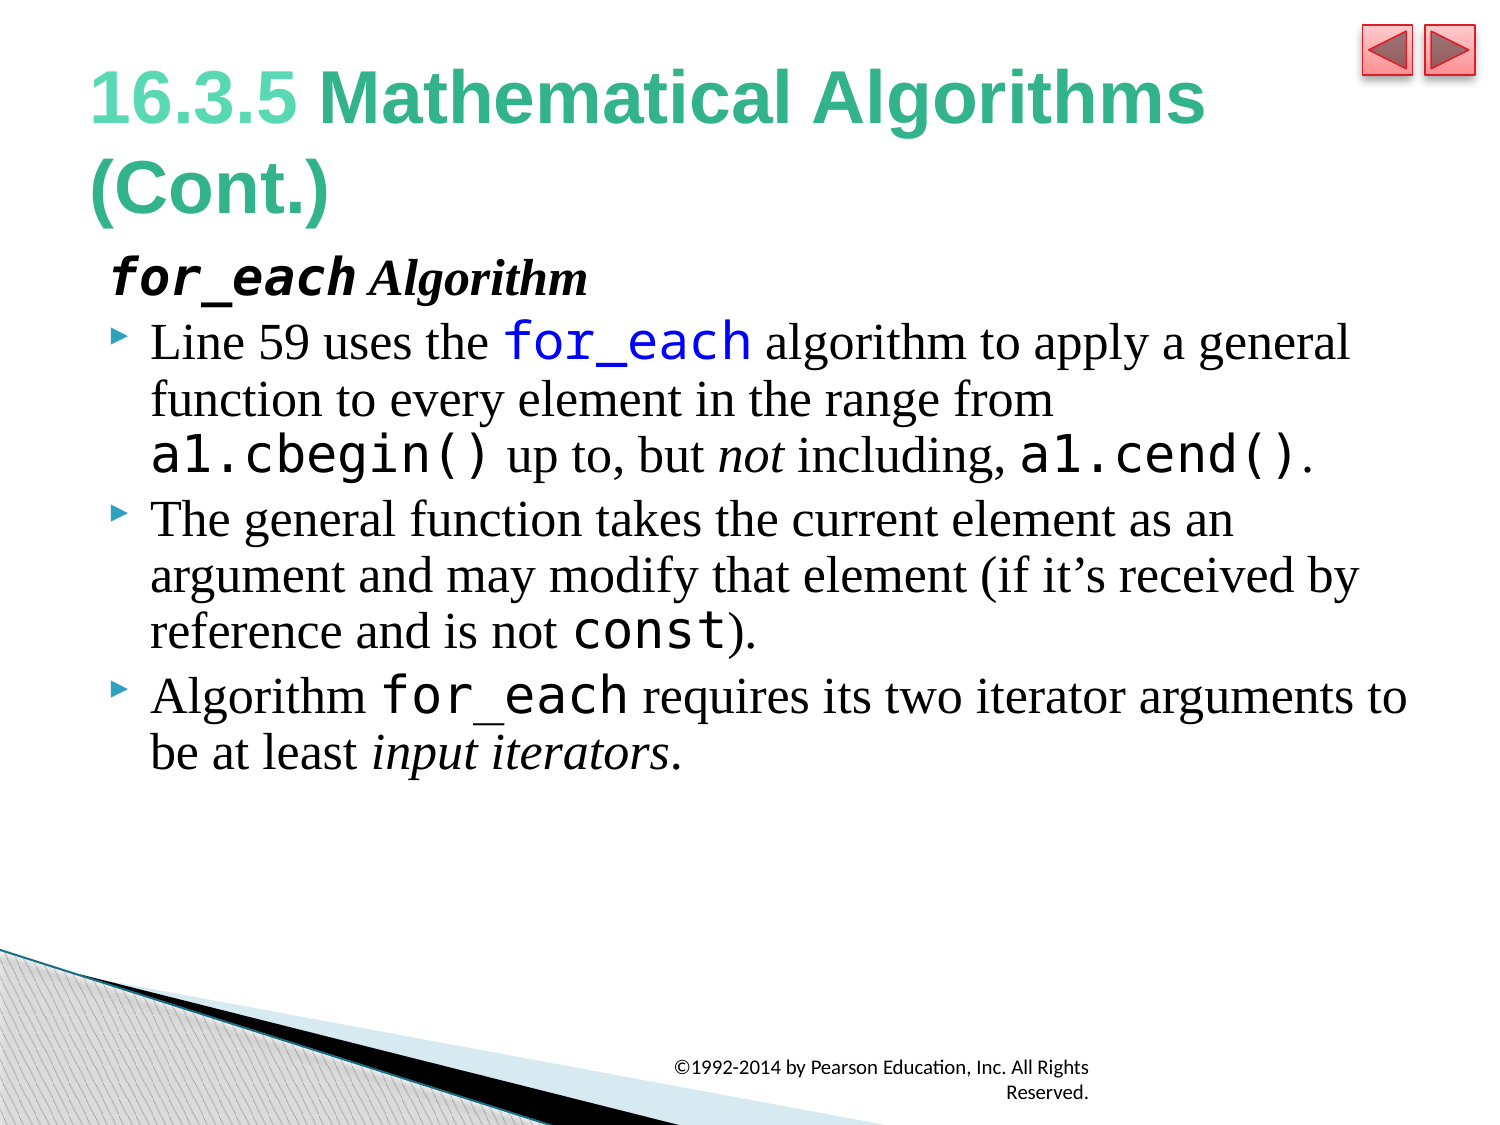

# 16.3.5 Mathematical Algorithms (Cont.)
for_each Algorithm
Line 59 uses the for_each algorithm to apply a general function to every element in the range from a1.cbegin() up to, but not including, a1.cend().
The general function takes the current element as an argument and may modify that element (if it’s received by reference and is not const).
Algorithm for_each requires its two iterator arguments to be at least input iterators.
©1992-2014 by Pearson Education, Inc. All Rights Reserved.